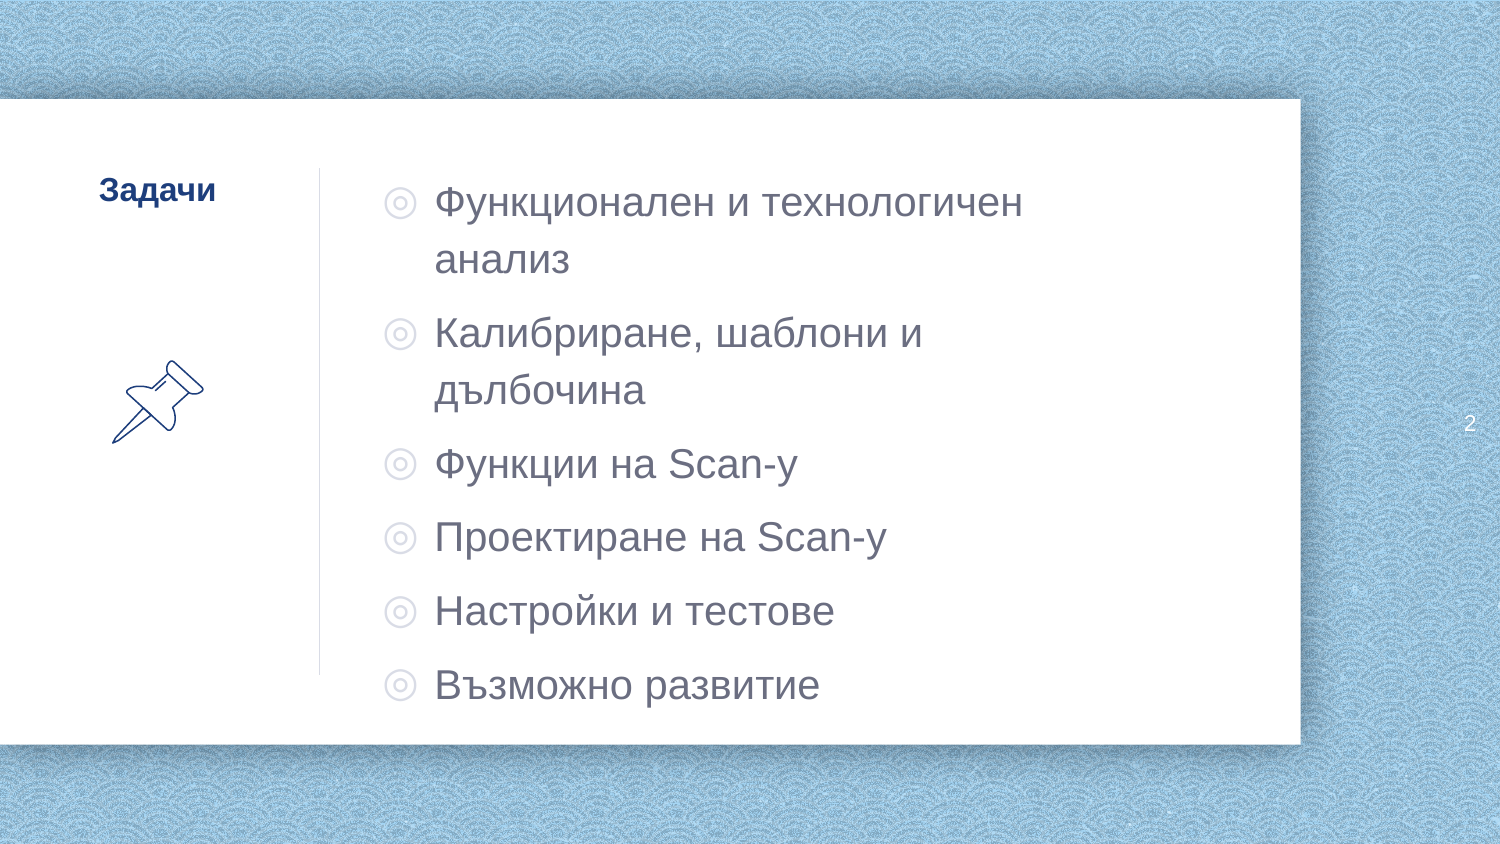

2
# Задачи
Функционален и технологичен анализ
Калибриране, шаблони и дълбочина
Функции на Scan-y
Проектиране на Scan-y
Настройки и тестове
Възможно развитие